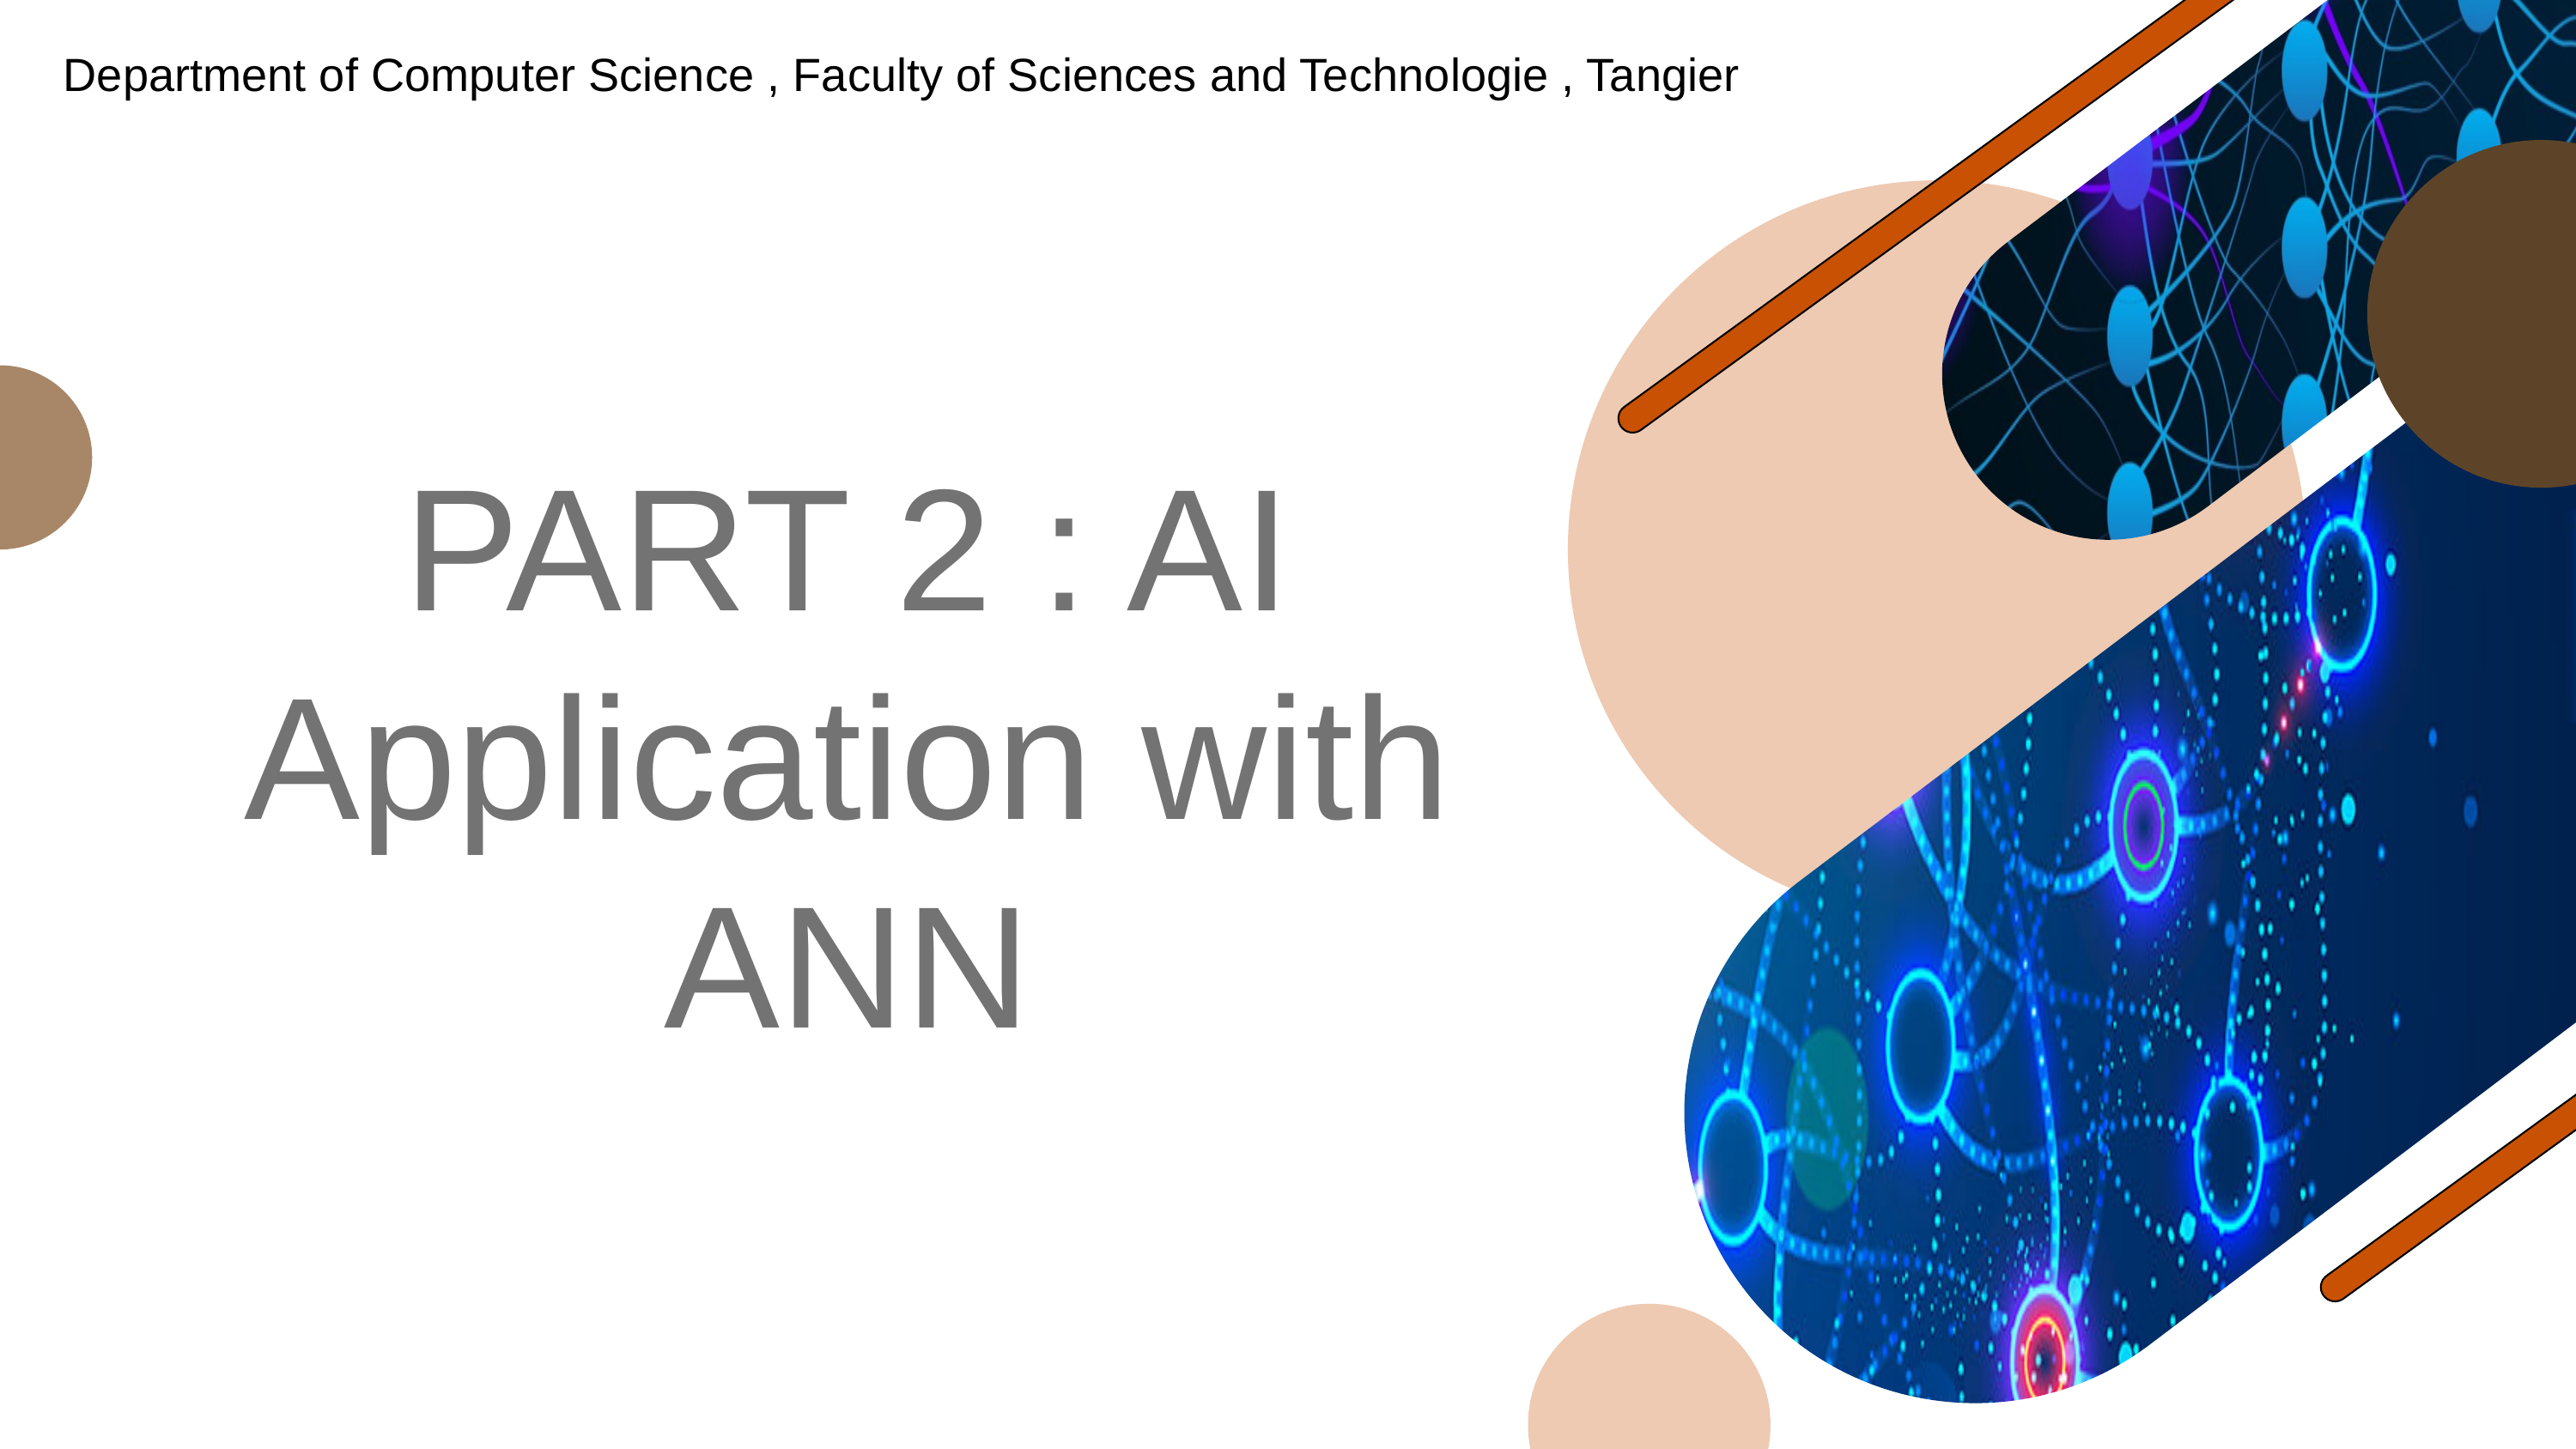

Department of Computer Science , Faculty of Sciences and Technologie , Tangier

PART 2 : AI Application with ANN